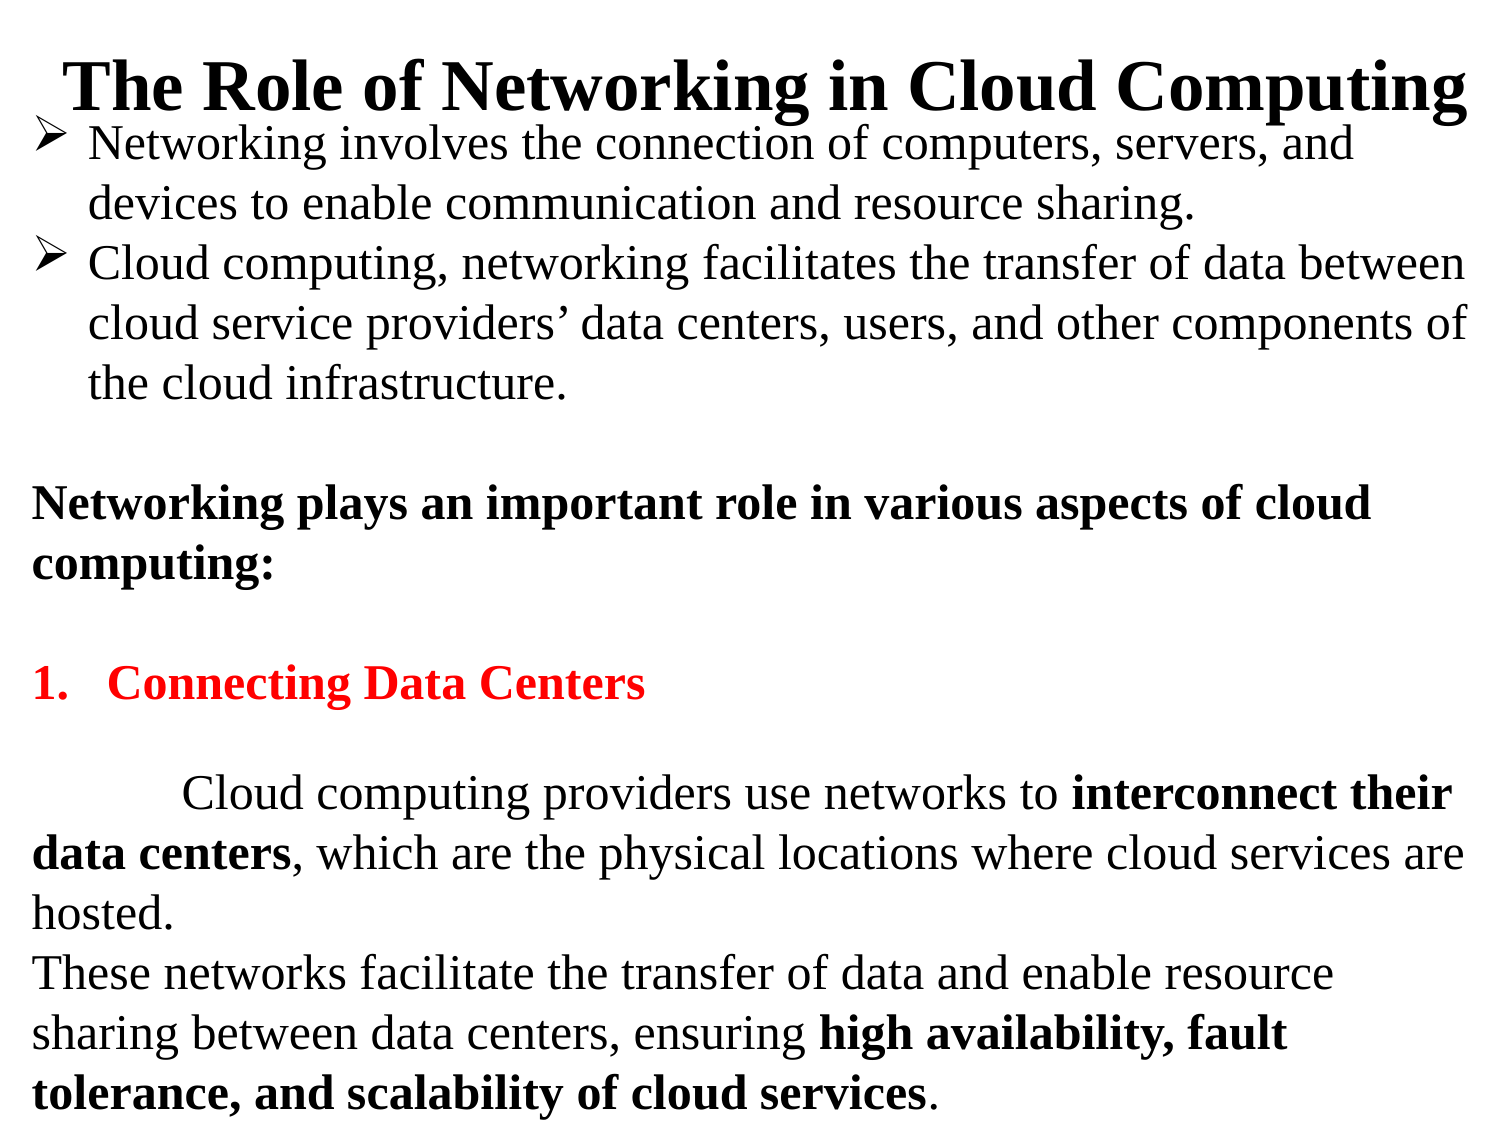

The Role of Networking in Cloud Computing
Networking involves the connection of computers, servers, and devices to enable communication and resource sharing.
Cloud computing, networking facilitates the transfer of data between cloud service providers’ data centers, users, and other components of the cloud infrastructure.

Networking plays an important role in various aspects of cloud computing:

Connecting Data Centers

	Cloud computing providers use networks to interconnect their data centers, which are the physical locations where cloud services are hosted.
These networks facilitate the transfer of data and enable resource sharing between data centers, ensuring high availability, fault tolerance, and scalability of cloud services.